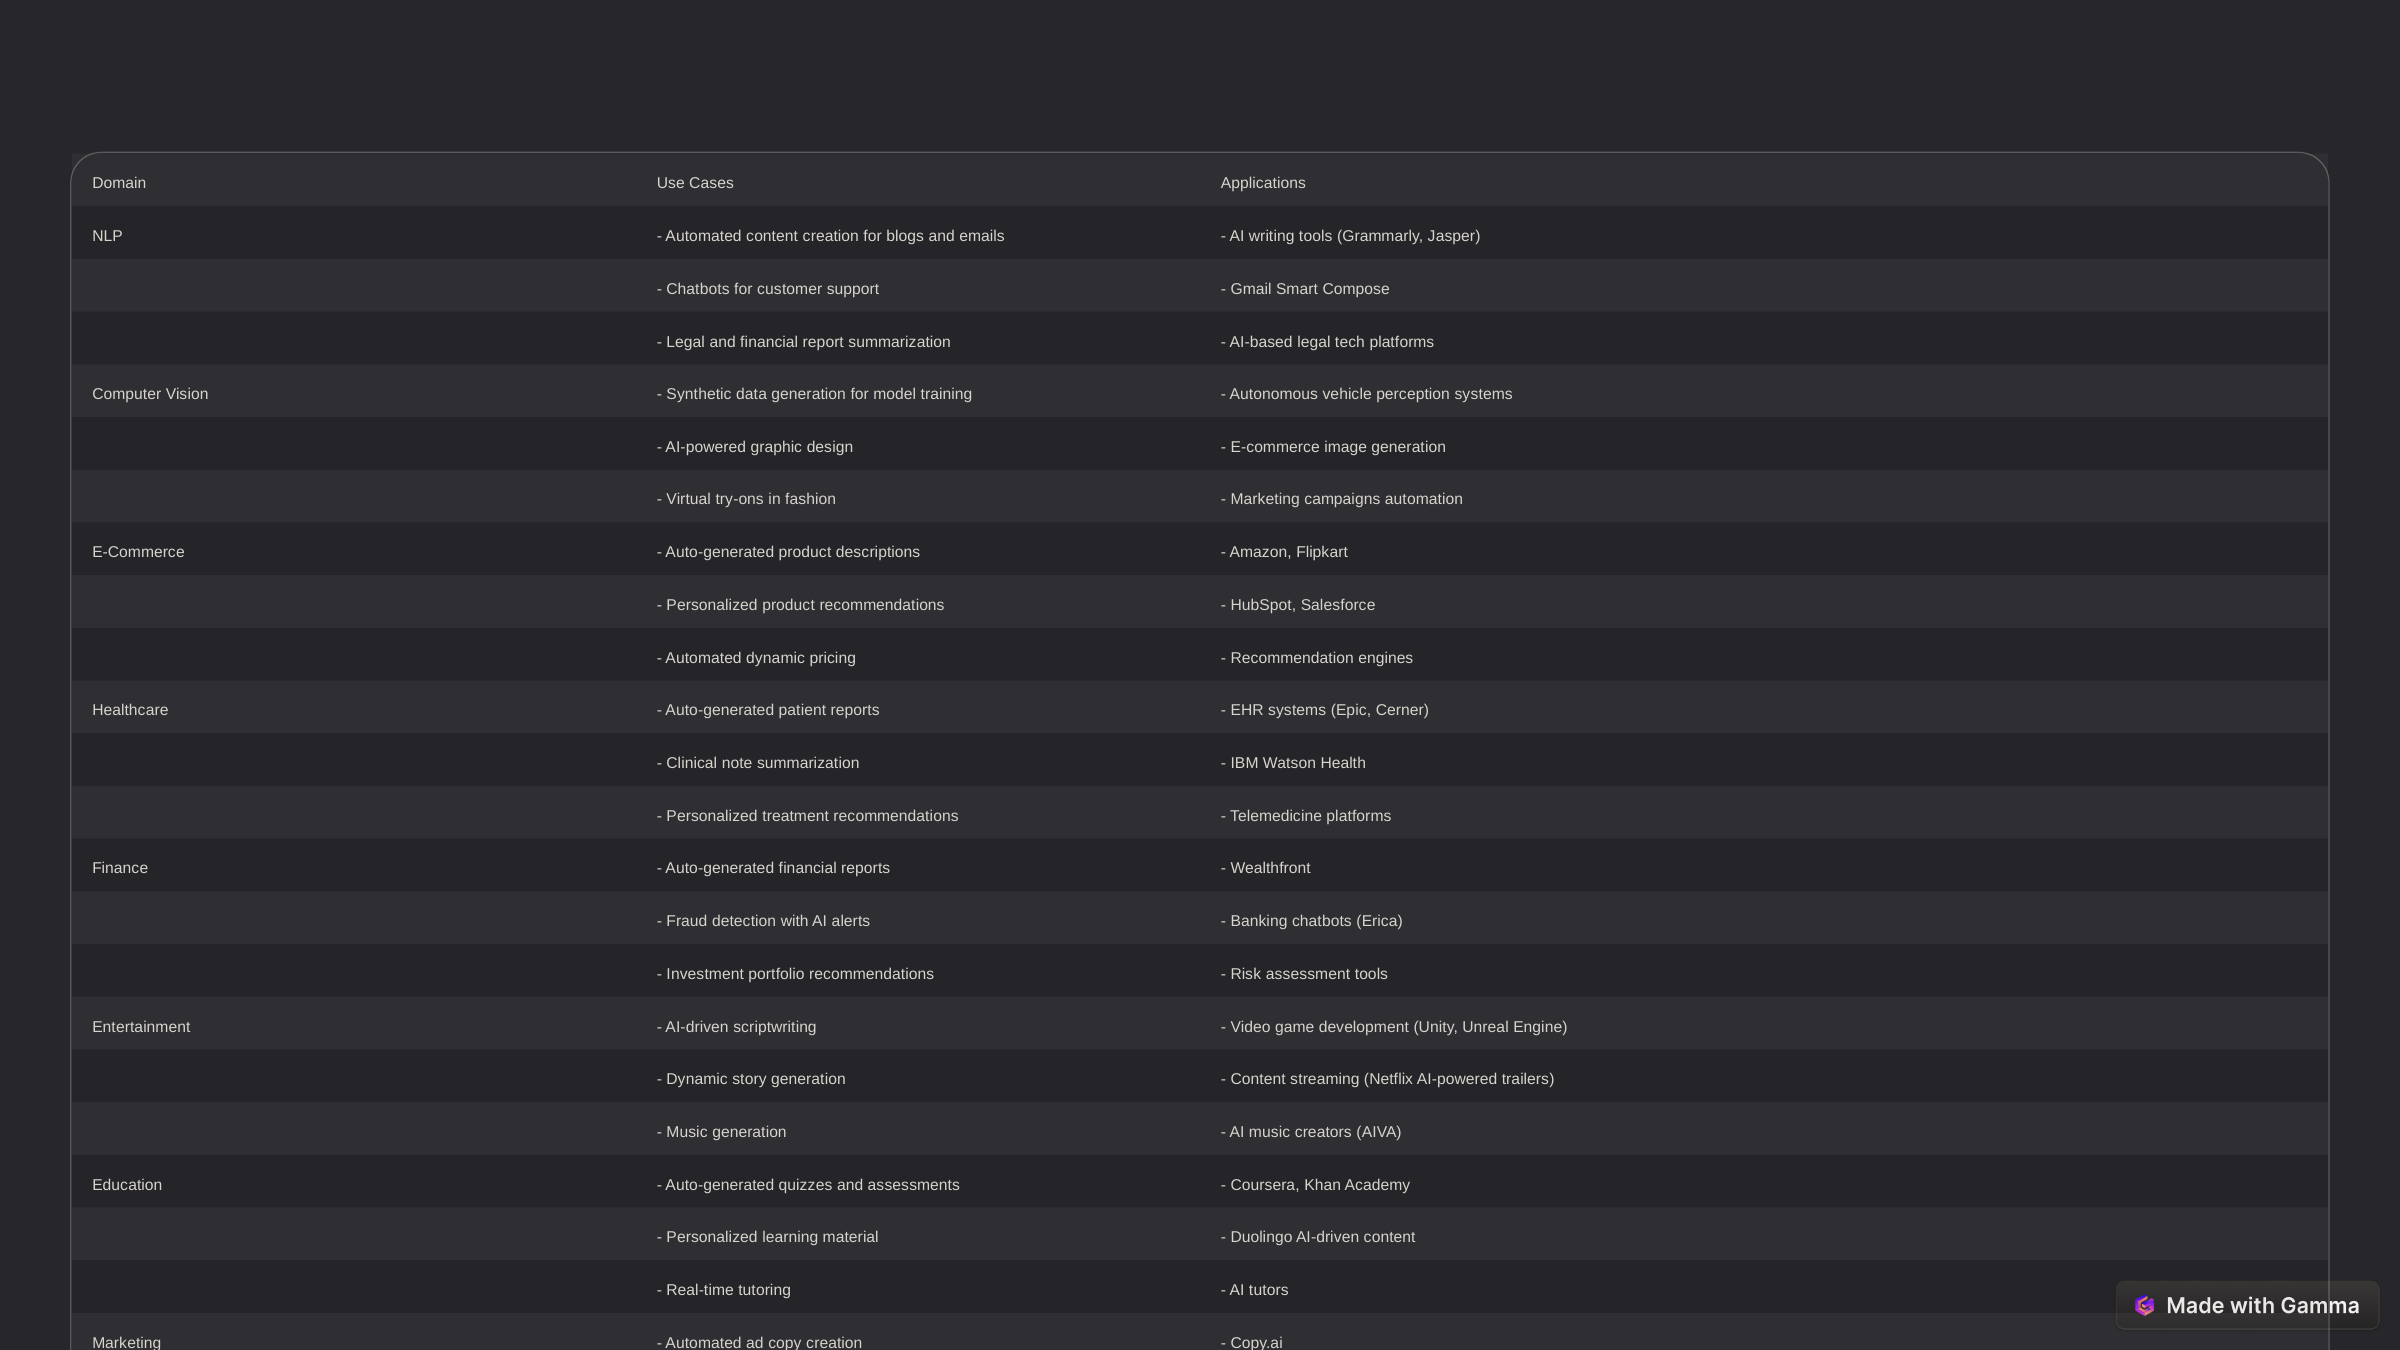

Domain
Use Cases
Applications

NLP
- Automated content creation for blogs and emails
- AI writing tools (Grammarly, Jasper)

- Chatbots for customer support
- Gmail Smart Compose

- Legal and financial report summarization
- AI-based legal tech platforms

Computer Vision
- Synthetic data generation for model training
- Autonomous vehicle perception systems

- AI-powered graphic design
- E-commerce image generation

- Virtual try-ons in fashion
- Marketing campaigns automation

E-Commerce
- Auto-generated product descriptions
- Amazon, Flipkart

- Personalized product recommendations
- HubSpot, Salesforce

- Automated dynamic pricing
- Recommendation engines

Healthcare
- Auto-generated patient reports
- EHR systems (Epic, Cerner)

- Clinical note summarization
- IBM Watson Health

- Personalized treatment recommendations
- Telemedicine platforms

Finance
- Auto-generated financial reports
- Wealthfront

- Fraud detection with AI alerts
- Banking chatbots (Erica)

- Investment portfolio recommendations
- Risk assessment tools

Entertainment
- AI-driven scriptwriting
- Video game development (Unity, Unreal Engine)

- Dynamic story generation
- Content streaming (Netflix AI-powered trailers)

- Music generation
- AI music creators (AIVA)

Education
- Auto-generated quizzes and assessments
- Coursera, Khan Academy

- Personalized learning material
- Duolingo AI-driven content

- Real-time tutoring
- AI tutors

Marketing
- Automated ad copy creation
- Copy.ai

- Personalized social media content
- Mailchimp

- AI-powered SEO content suggestions
- Meta, LinkedIn

Legal
- Automated contract drafting
- DocuSign

- Compliance report generation
- LegalZoom AI-driven tools

- Legal document analysis
- Regulatory compliance solutions

Gaming
- Auto-generation of game levels and worlds
- Unity, Unreal Engine

- AI-driven NPC interactions
- AI Dungeon

- Personalized in-game content
- Procedural game content